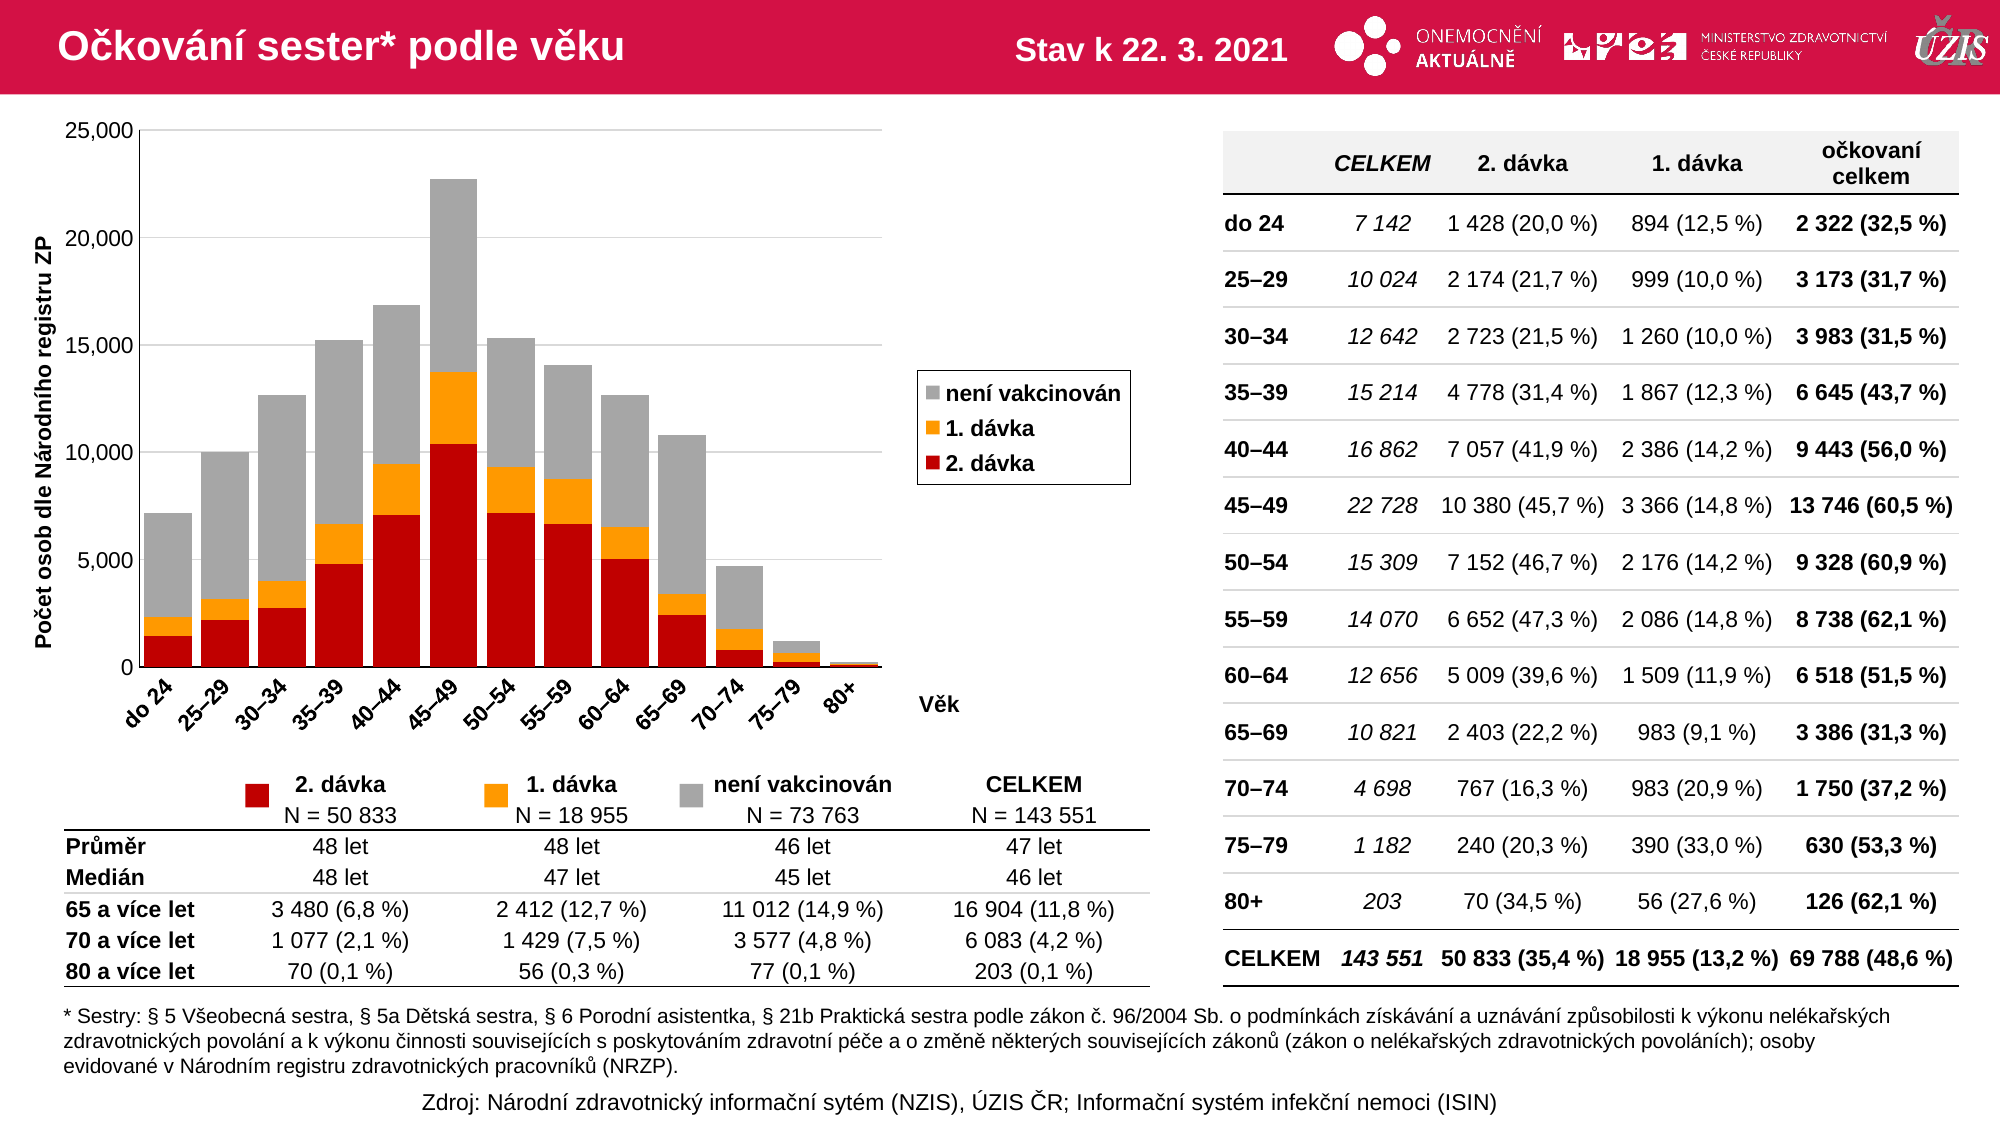

# Očkování sester* podle věku
Stav k 22. 3. 2021

### Chart

| Category | 2. dávka | 1. dávka | není vakcinován |
|---|---|---|---|
| do 24 | 1428.0 | 894.0 | 4820.0 |
| 25–29 | 2174.0 | 999.0 | 6851.0 |
| 30–34 | 2723.0 | 1260.0 | 8659.0 |
| 35–39 | 4778.0 | 1867.0 | 8569.0 |
| 40–44 | 7057.0 | 2386.0 | 7419.0 |
| 45–49 | 10380.0 | 3366.0 | 8982.0 |
| 50–54 | 7152.0 | 2176.0 | 5981.0 |
| 55–59 | 6652.0 | 2086.0 | 5332.0 |
| 60–64 | 5009.0 | 1509.0 | 6138.0 |
| 65–69 | 2403.0 | 983.0 | 7435.0 |
| 70–74 | 767.0 | 983.0 | 2948.0 |
| 75–79 | 240.0 | 390.0 | 552.0 |
| 80+ | 70.0 | 56.0 | 77.0 |
|  | CELKEM | 2. dávka | 1. dávka | očkovaní celkem |
| --- | --- | --- | --- | --- |
| do 24 | 7 142 | 1 428 (20,0 %) | 894 (12,5 %) | 2 322 (32,5 %) |
| 25–29 | 10 024 | 2 174 (21,7 %) | 999 (10,0 %) | 3 173 (31,7 %) |
| 30–34 | 12 642 | 2 723 (21,5 %) | 1 260 (10,0 %) | 3 983 (31,5 %) |
| 35–39 | 15 214 | 4 778 (31,4 %) | 1 867 (12,3 %) | 6 645 (43,7 %) |
| 40–44 | 16 862 | 7 057 (41,9 %) | 2 386 (14,2 %) | 9 443 (56,0 %) |
| 45–49 | 22 728 | 10 380 (45,7 %) | 3 366 (14,8 %) | 13 746 (60,5 %) |
| 50–54 | 15 309 | 7 152 (46,7 %) | 2 176 (14,2 %) | 9 328 (60,9 %) |
| 55–59 | 14 070 | 6 652 (47,3 %) | 2 086 (14,8 %) | 8 738 (62,1 %) |
| 60–64 | 12 656 | 5 009 (39,6 %) | 1 509 (11,9 %) | 6 518 (51,5 %) |
| 65–69 | 10 821 | 2 403 (22,2 %) | 983 (9,1 %) | 3 386 (31,3 %) |
| 70–74 | 4 698 | 767 (16,3 %) | 983 (20,9 %) | 1 750 (37,2 %) |
| 75–79 | 1 182 | 240 (20,3 %) | 390 (33,0 %) | 630 (53,3 %) |
| 80+ | 203 | 70 (34,5 %) | 56 (27,6 %) | 126 (62,1 %) |
| CELKEM | 143 551 | 50 833 (35,4 %) | 18 955 (13,2 %) | 69 788 (48,6 %) |
Počet osob dle Národního registru ZP
Věk
|  | 2. dávka | 1. dávka | není vakcinován | CELKEM |
| --- | --- | --- | --- | --- |
|  | N = 50 833 | N = 18 955 | N = 73 763 | N = 143 551 |
| Průměr | 48 let | 48 let | 46 let | 47 let |
| Medián | 48 let | 47 let | 45 let | 46 let |
| 65 a více let | 3 480 (6,8 %) | 2 412 (12,7 %) | 11 012 (14,9 %) | 16 904 (11,8 %) |
| 70 a více let | 1 077 (2,1 %) | 1 429 (7,5 %) | 3 577 (4,8 %) | 6 083 (4,2 %) |
| 80 a více let | 70 (0,1 %) | 56 (0,3 %) | 77 (0,1 %) | 203 (0,1 %) |

* Sestry: § 5 Všeobecná sestra, § 5a Dětská sestra, § 6 Porodní asistentka, § 21b Praktická sestra podle zákon č. 96/2004 Sb. o podmínkách získávání a uznávání způsobilosti k výkonu nelékařských zdravotnických povolání a k výkonu činnosti souvisejících s poskytováním zdravotní péče a o změně některých souvisejících zákonů (zákon o nelékařských zdravotnických povoláních); osoby evidované v Národním registru zdravotnických pracovníků (NRZP).
Zdroj: Národní zdravotnický informační sytém (NZIS), ÚZIS ČR; Informační systém infekční nemoci (ISIN)